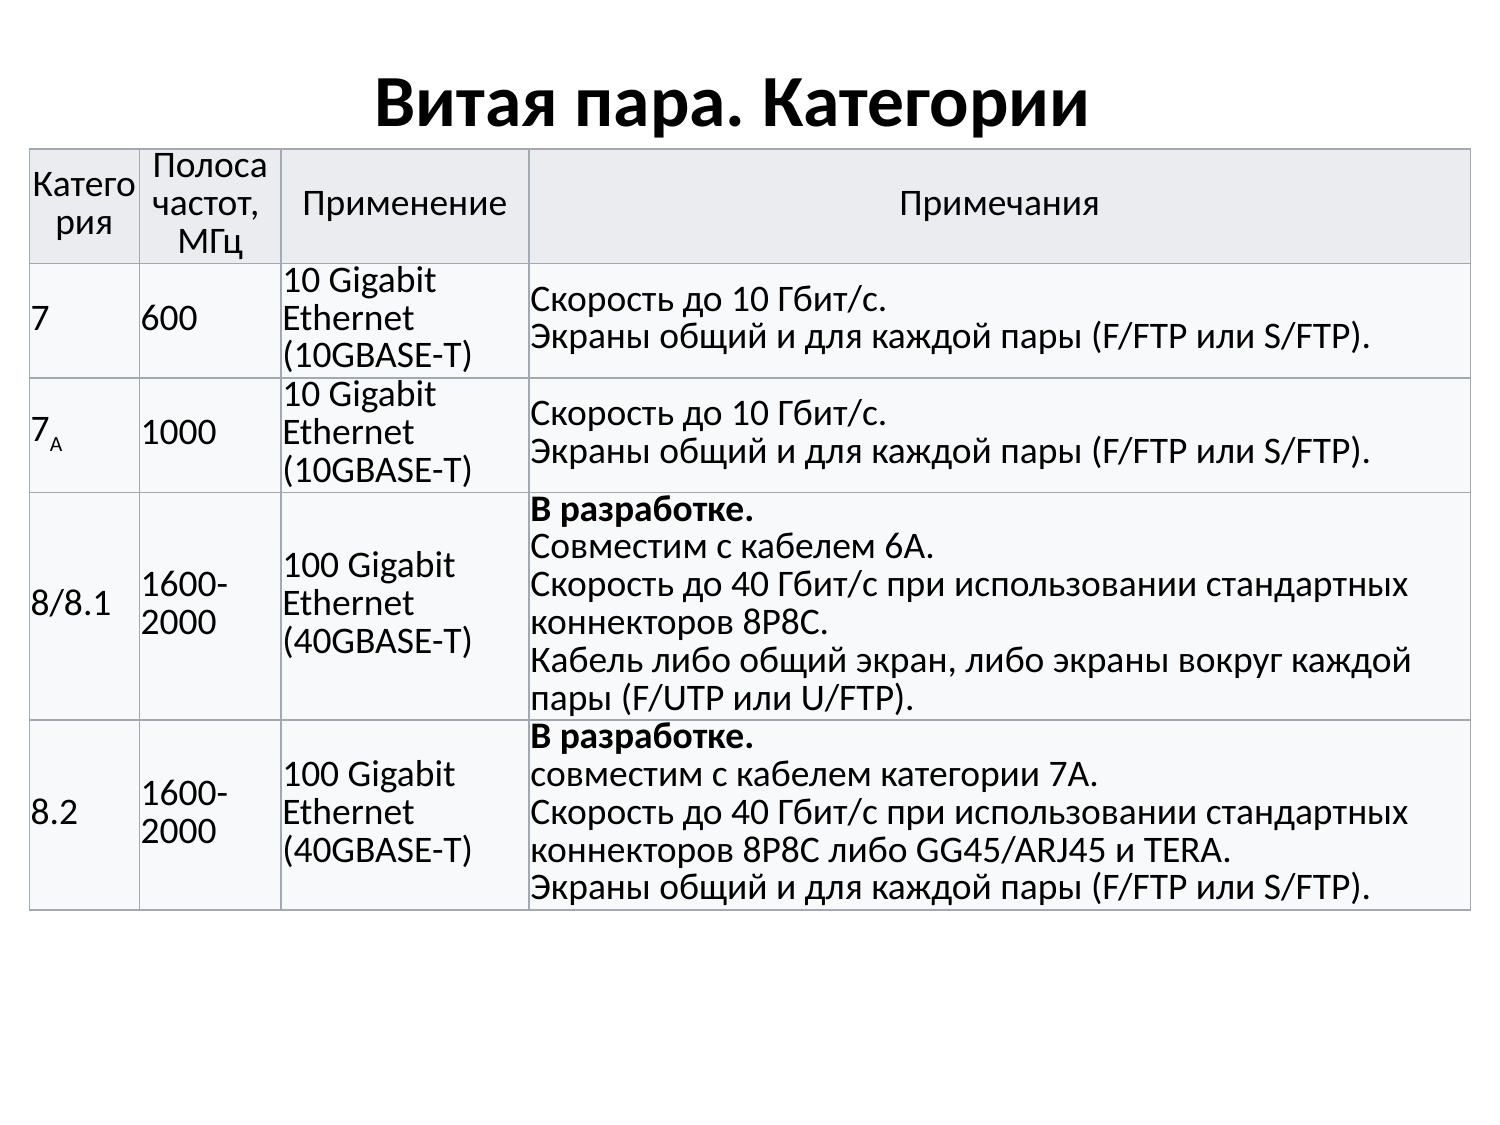

# Витая пара. Категории
| Категория | Полоса частот,  МГц | Применение | Примечания |
| --- | --- | --- | --- |
| 7 | 600 | 10 Gigabit Ethernet (10GBASE-T) | Скорость до 10 Гбит/с. Экраны общий и для каждой пары (F/FTP или S/FTP). |
| 7A | 1000 | 10 Gigabit Ethernet (10GBASE-T) | Скорость до 10 Гбит/с. Экраны общий и для каждой пары (F/FTP или S/FTP). |
| 8/8.1 | 1600-2000 | 100 Gigabit Ethernet (40GBASE-T) | В разработке. Совместим с кабелем 6A. Скорость до 40 Гбит/с при использовании стандартных коннекторов 8P8C. Кабель либо общий экран, либо экраны вокруг каждой пары (F/UTP или U/FTP). |
| 8.2 | 1600-2000 | 100 Gigabit Ethernet (40GBASE-T) | В разработке. совместим с кабелем категории 7A. Скорость до 40 Гбит/с при использовании стандартных коннекторов 8P8C либо GG45/ARJ45 и TERA. Экраны общий и для каждой пары (F/FTP или S/FTP). |